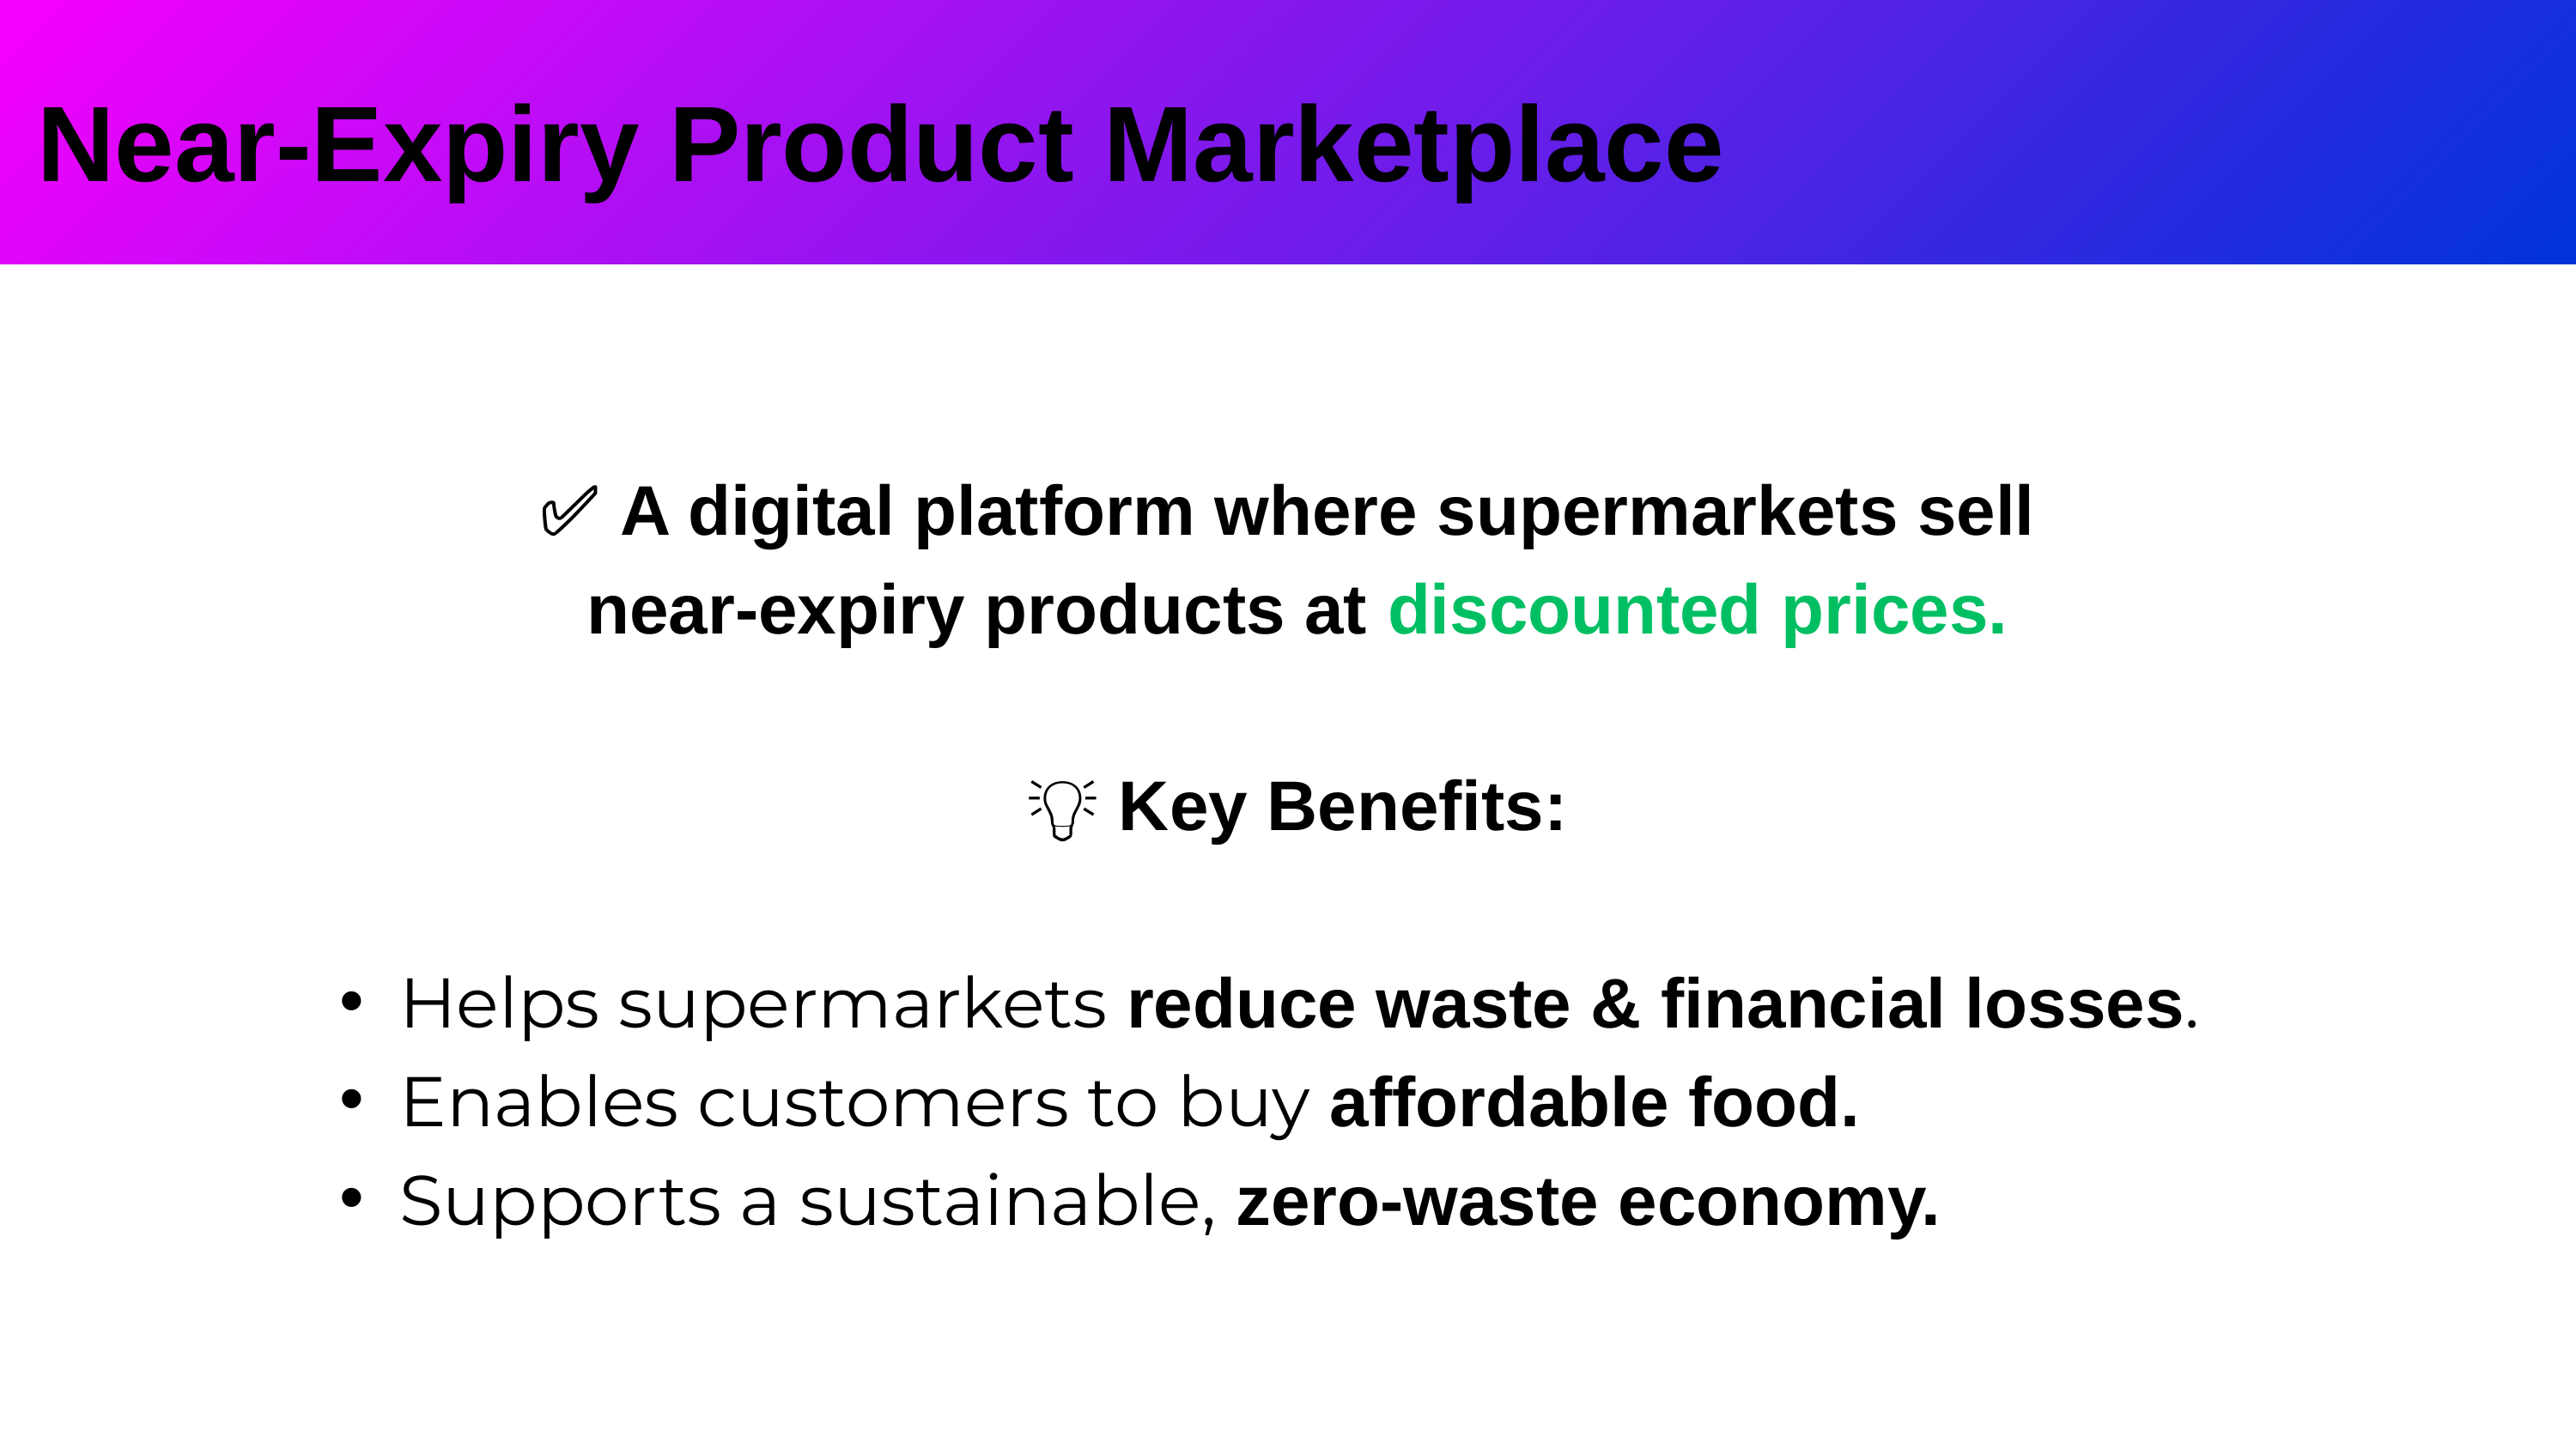

Near-Expiry Product Marketplace
✅ A digital platform where supermarkets sell
 near-expiry products at discounted prices.

 💡 Key Benefits:

Helps supermarkets reduce waste & financial losses.
Enables customers to buy affordable food.
Supports a sustainable, zero-waste economy.